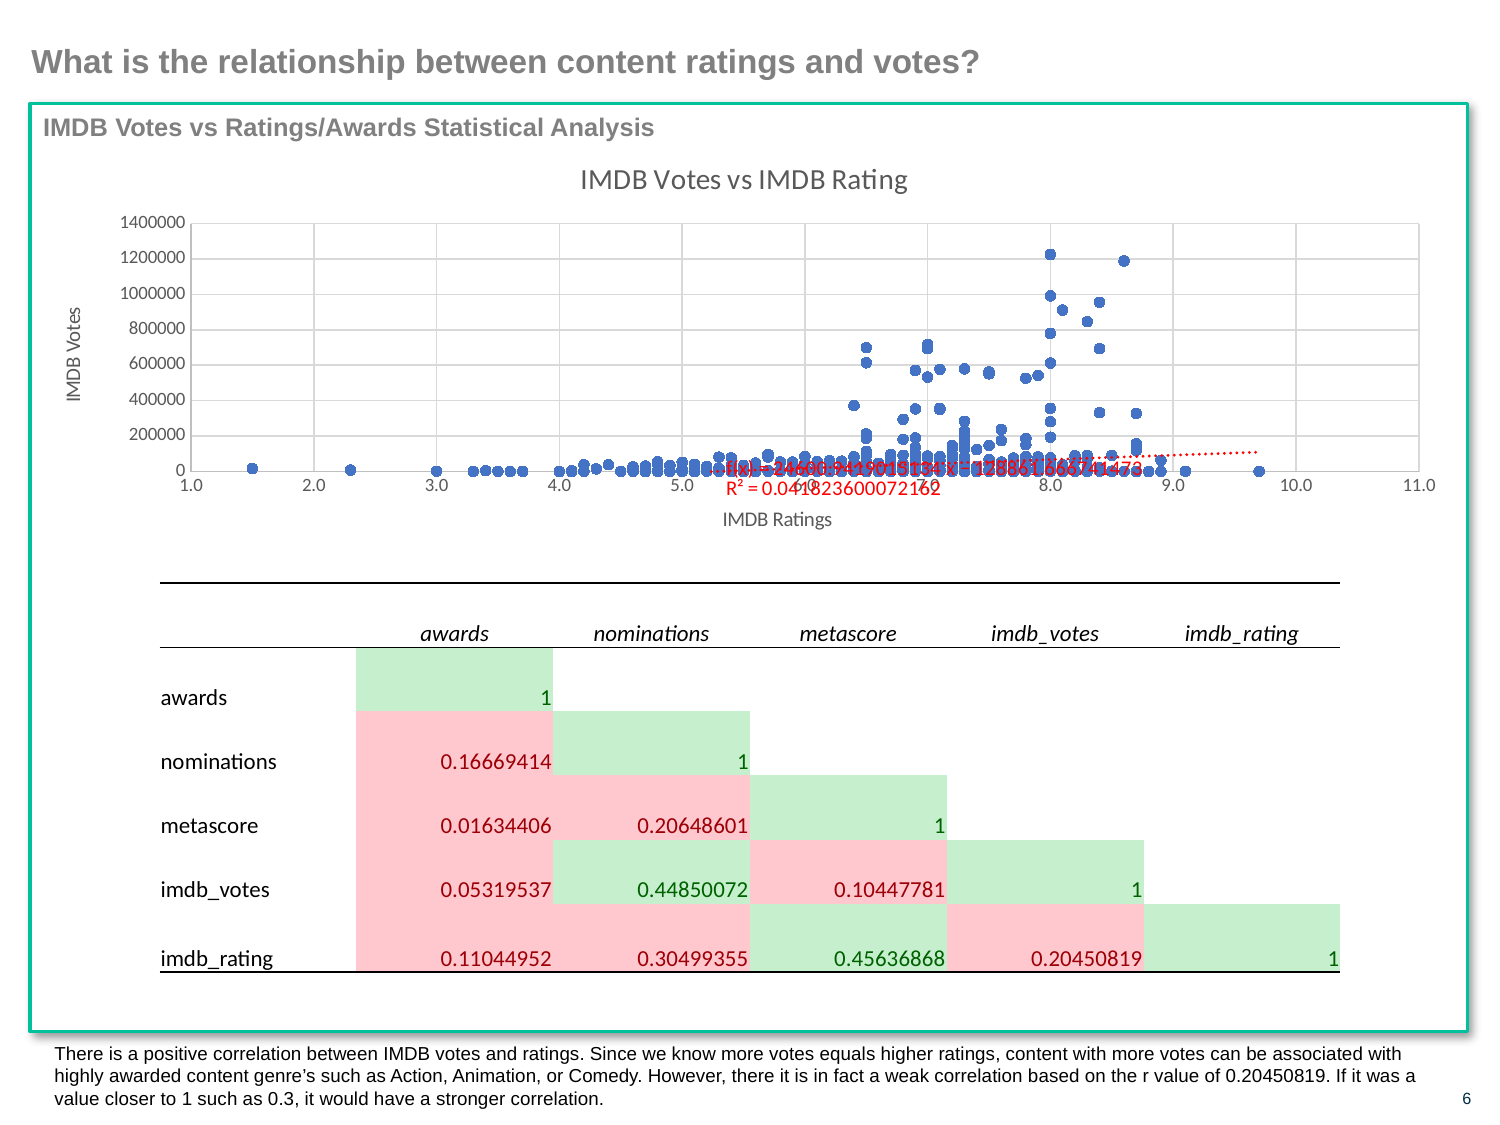

# What is the relationship between content ratings and votes?

IMDB Votes vs Ratings/Awards Statistical Analysis

### Chart: IMDB Votes vs IMDB Rating

| Category | imdb_votes |
|---|---|
|  | awards | nominations | metascore | imdb\_votes | imdb\_rating |
| --- | --- | --- | --- | --- | --- |
| awards | 1 |  |  |  |  |
| nominations | 0.16669414 | 1 |  |  |  |
| metascore | 0.01634406 | 0.20648601 | 1 |  |  |
| imdb\_votes | 0.05319537 | 0.44850072 | 0.10447781 | 1 |  |
| imdb\_rating | 0.11044952 | 0.30499355 | 0.45636868 | 0.20450819 | 1 |
There is a positive correlation between IMDB votes and ratings. Since we know more votes equals higher ratings, content with more votes can be associated with highly awarded content genre’s such as Action, Animation, or Comedy. However, there it is in fact a weak correlation based on the r value of 0.20450819. If it was a value closer to 1 such as 0.3, it would have a stronger correlation.